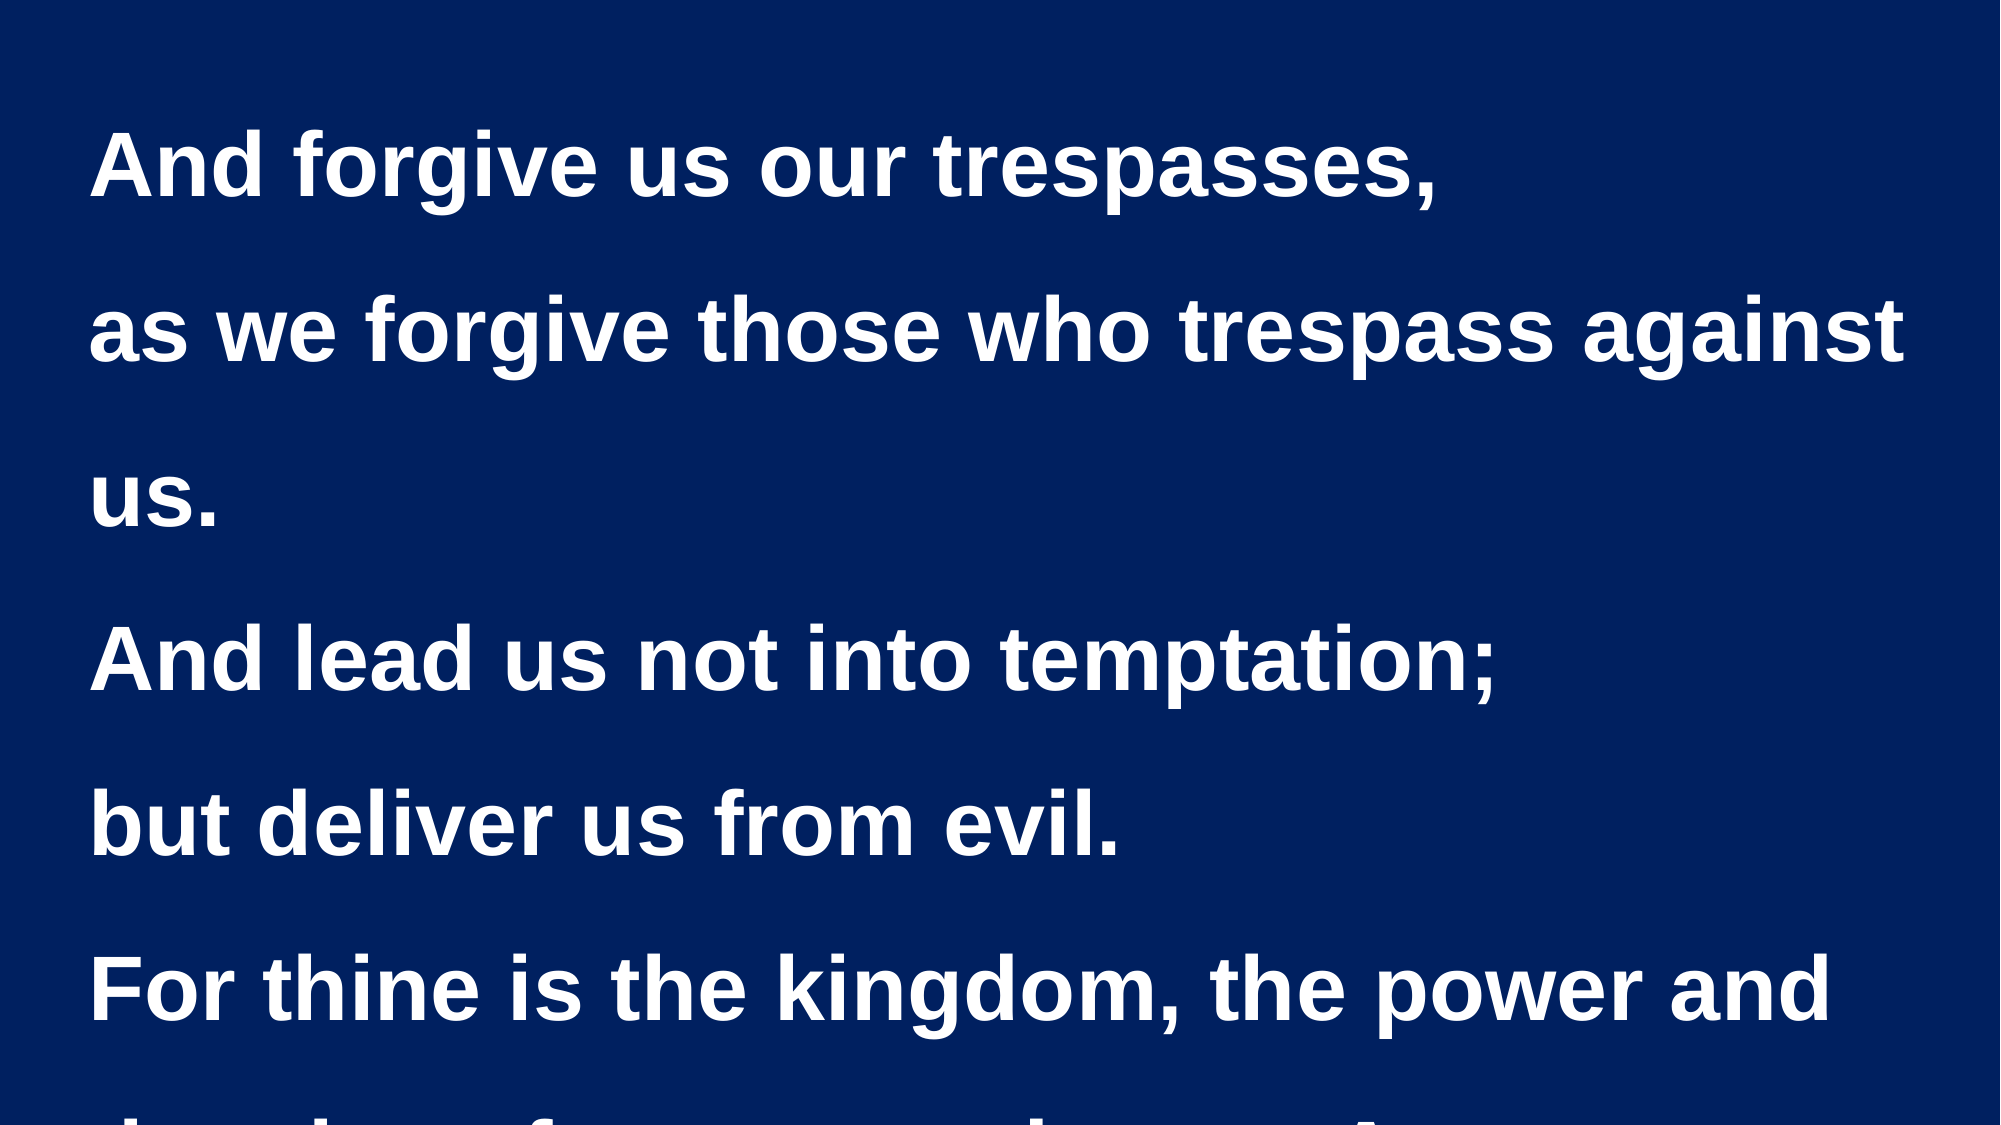

And forgive us our trespasses,
as we forgive those who trespass against us.
And lead us not into temptation;
but deliver us from evil.
For thine is the kingdom, the power and the glory, for ever and ever.  Amen.